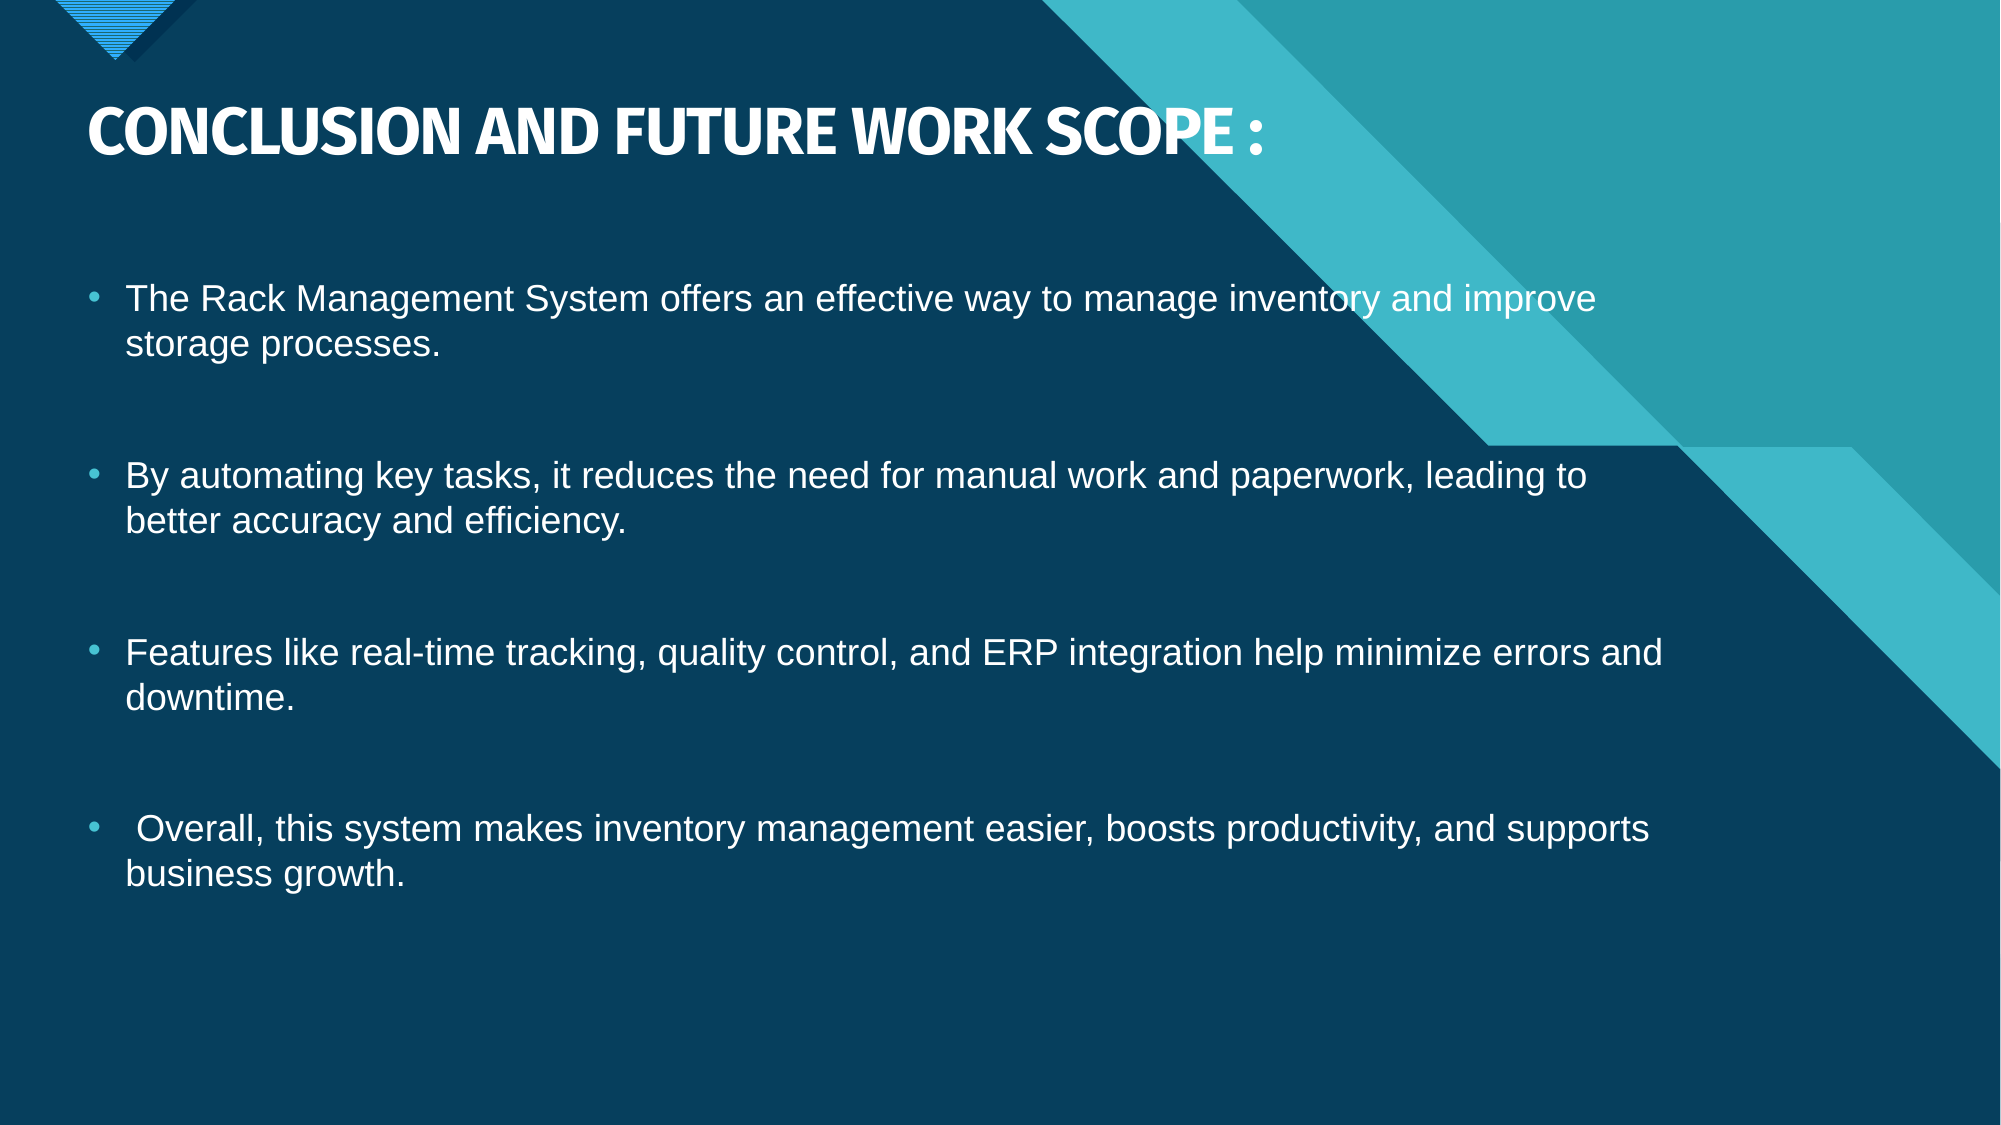

# CONCLUSION AND FUTURE WORK SCOPE :
The Rack Management System offers an effective way to manage inventory and improve storage processes.

By automating key tasks, it reduces the need for manual work and paperwork, leading to better accuracy and efficiency.

Features like real-time tracking, quality control, and ERP integration help minimize errors and downtime.

 Overall, this system makes inventory management easier, boosts productivity, and supports business growth.